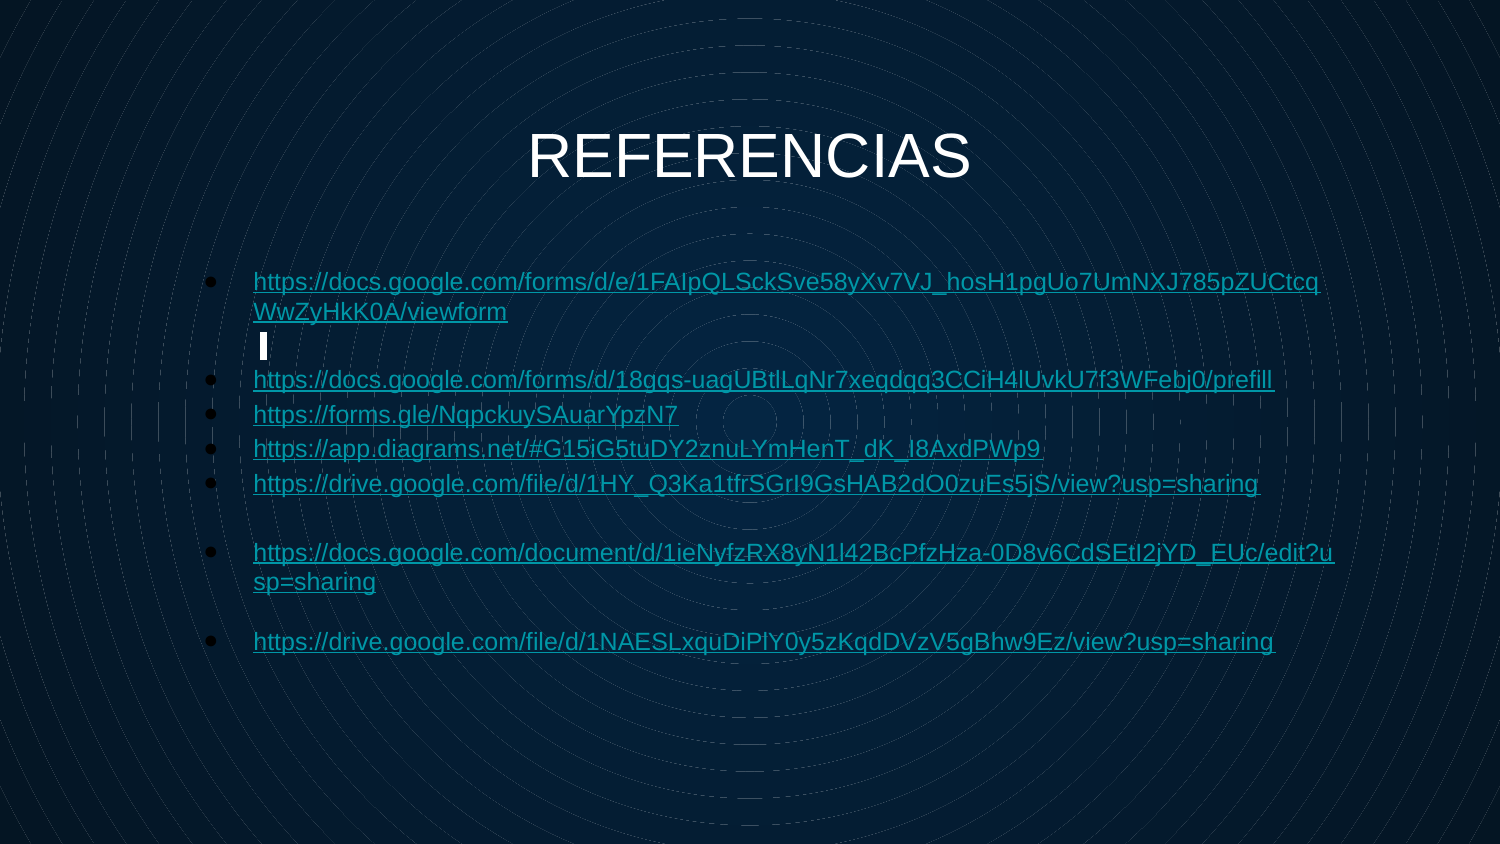

REFERENCIAS
https://docs.google.com/forms/d/e/1FAIpQLSckSve58yXv7VJ_hosH1pgUo7UmNXJ785pZUCtcqWwZyHkK0A/viewform
https://docs.google.com/forms/d/18gqs-uagUBtlLqNr7xeqdqq3CCiH4lUvkU7f3WFebj0/prefill
https://forms.gle/NqpckuySAuarYpzN7
https://app.diagrams.net/#G15iG5tuDY2znuLYmHenT_dK_I8AxdPWp9
https://drive.google.com/file/d/1HY_Q3Ka1tfrSGrI9GsHAB2dO0zuEs5jS/view?usp=sharing

https://docs.google.com/document/d/1ieNyfzRX8yN1l42BcPfzHza-0D8v6CdSEtI2jYD_EUc/edit?usp=sharing

https://drive.google.com/file/d/1NAESLxquDiPlY0y5zKqdDVzV5gBhw9Ez/view?usp=sharing